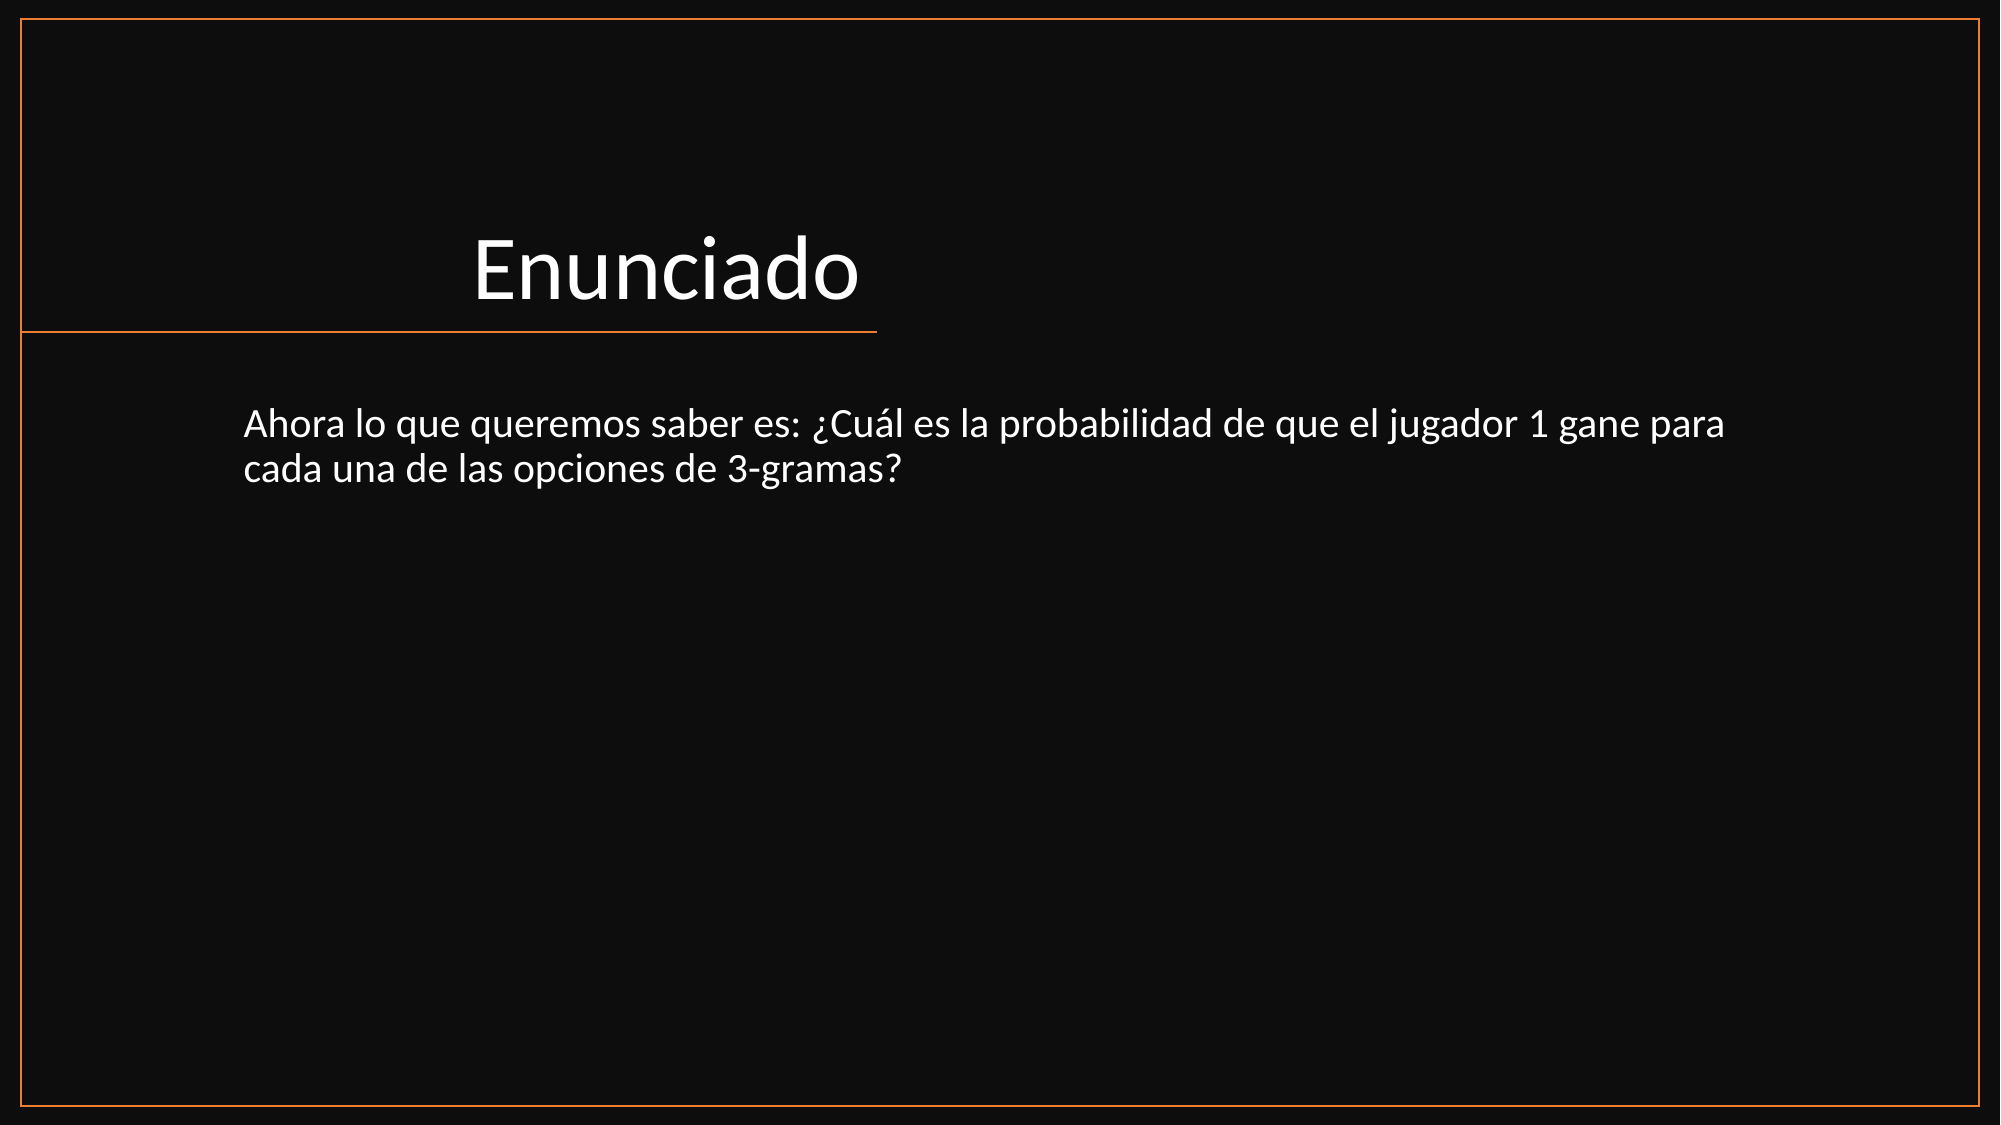

# Enunciado
Ahora lo que queremos saber es: ¿Cuál es la probabilidad de que el jugador 1 gane para cada una de las opciones de 3-gramas?